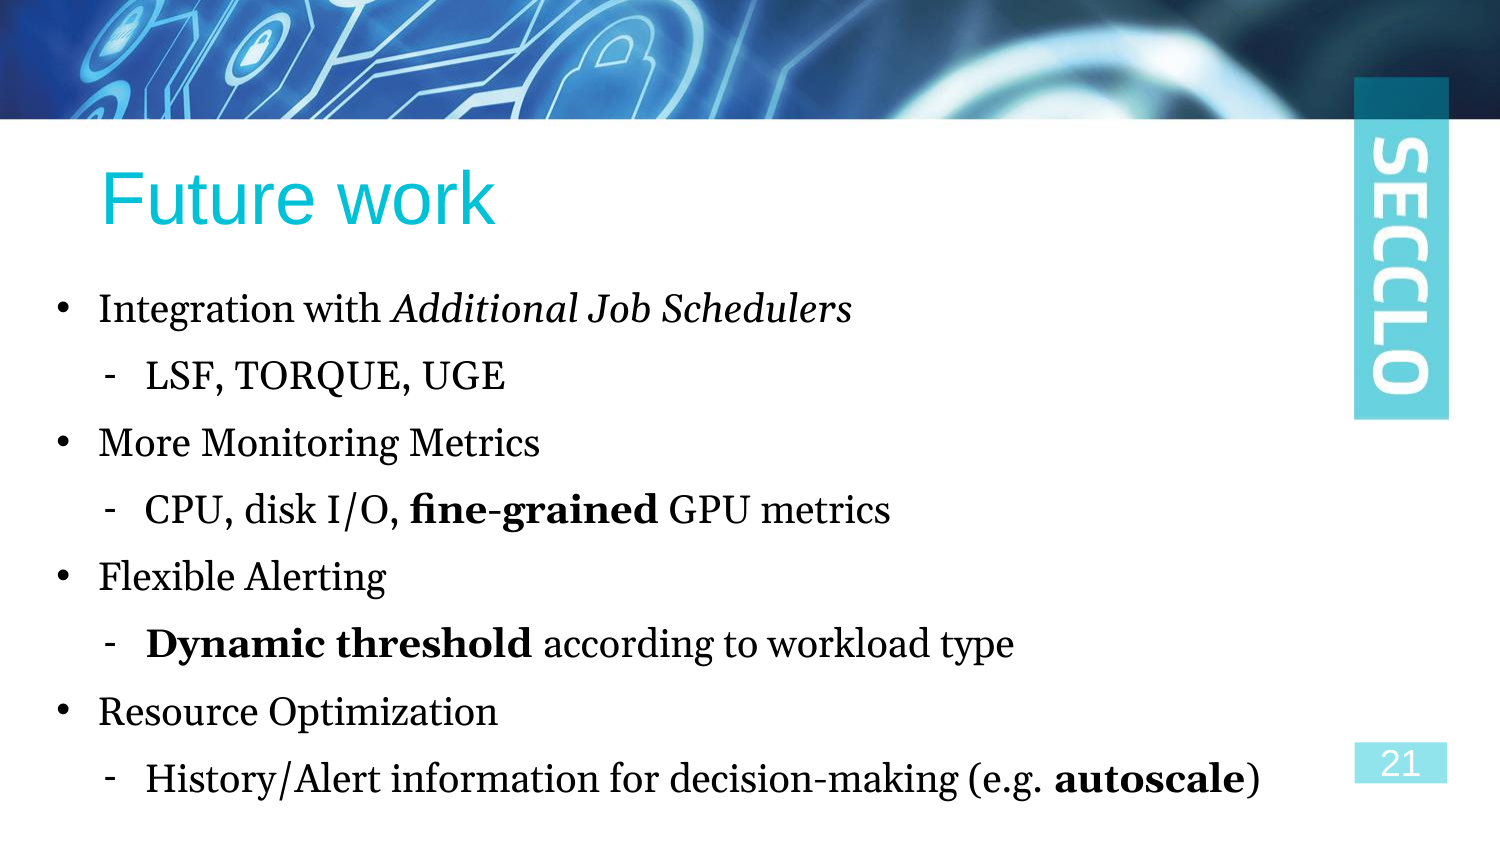

# Future work
Integration with Additional Job Schedulers
LSF, TORQUE, UGE
More Monitoring Metrics
CPU, disk I/O, fine-grained GPU metrics
Flexible Alerting
Dynamic threshold according to workload type
Resource Optimization
History/Alert information for decision-making (e.g. autoscale)